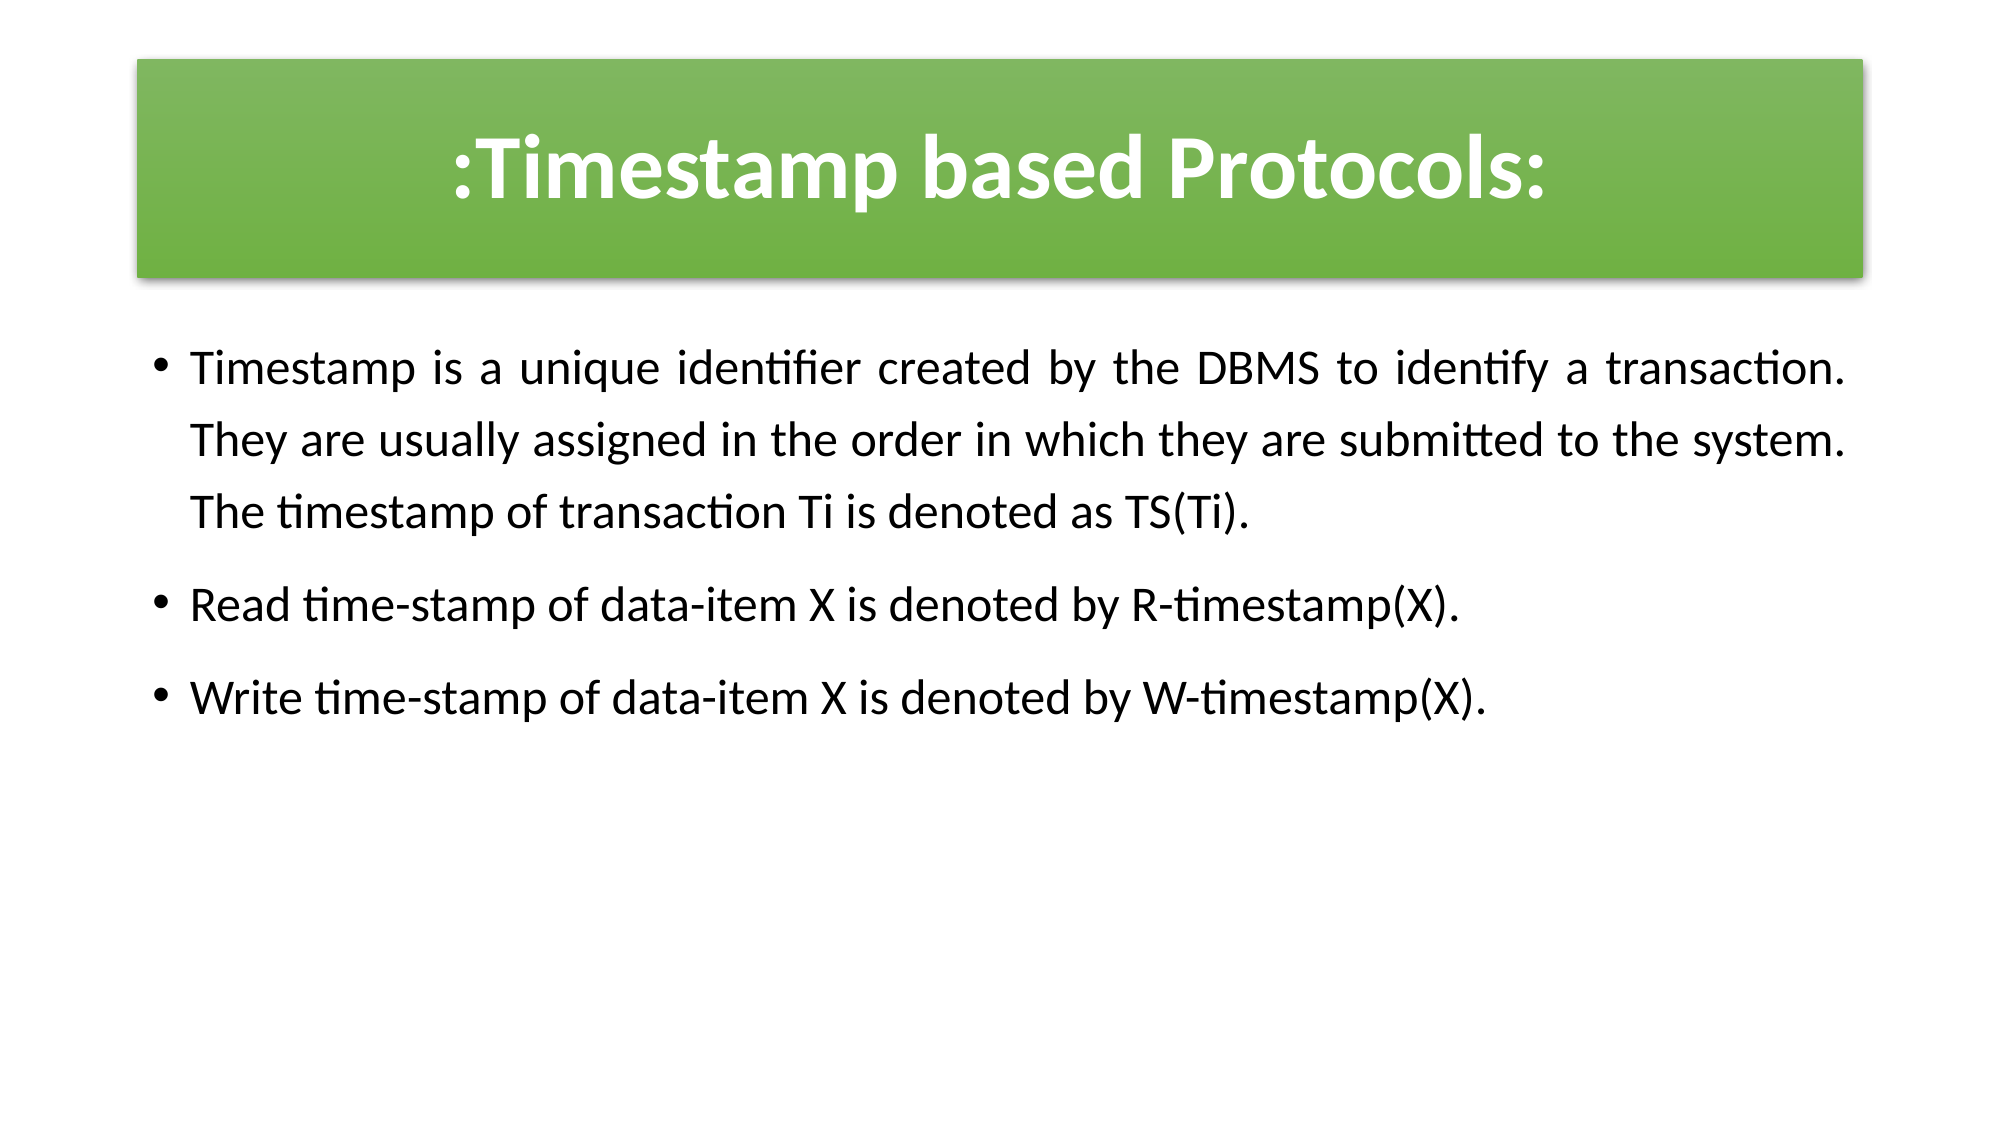

# :Timestamp based Protocols:
Timestamp is a unique identifier created by the DBMS to identify a transaction. They are usually assigned in the order in which they are submitted to the system. The timestamp of transaction Ti is denoted as TS(Ti).
Read time-stamp of data-item X is denoted by R-timestamp(X).
Write time-stamp of data-item X is denoted by W-timestamp(X).